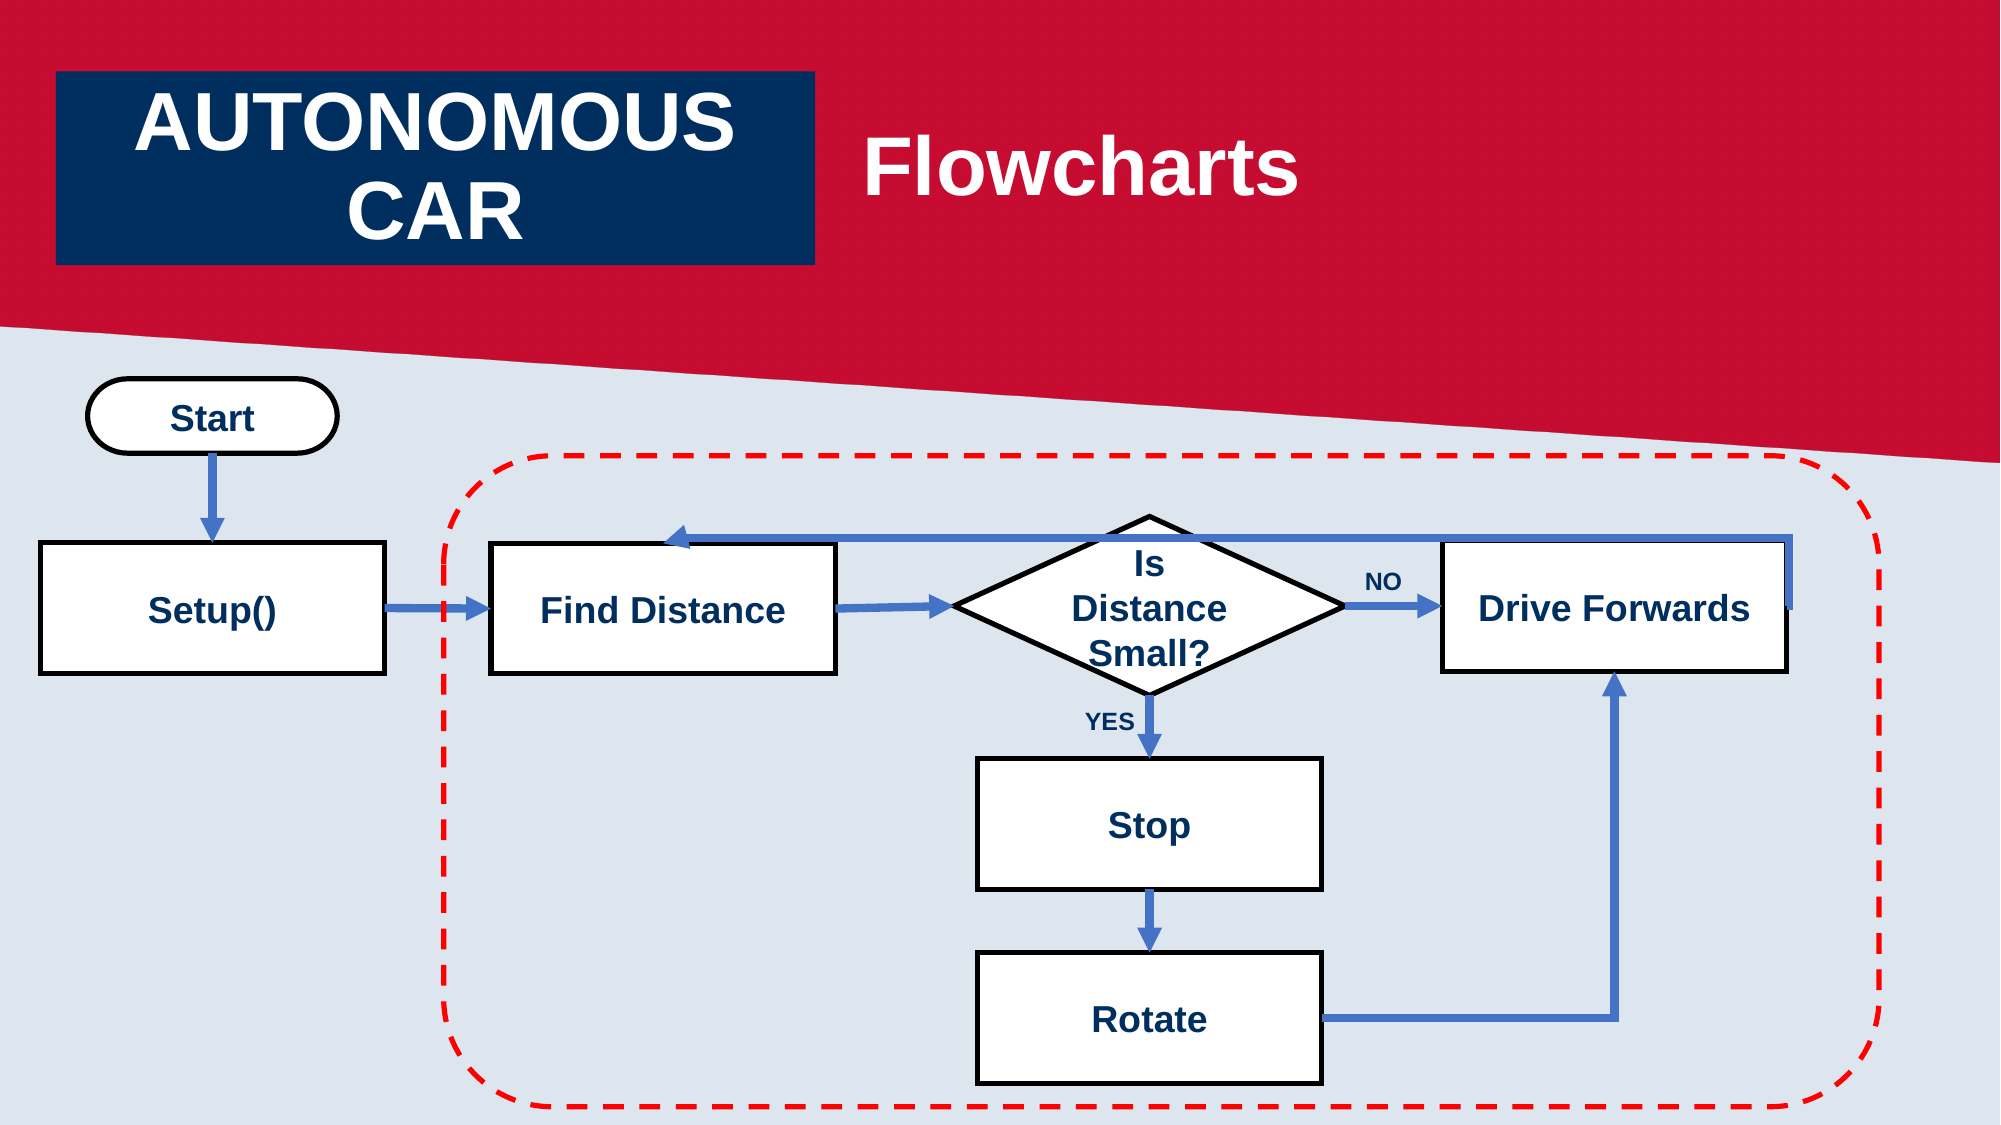

AUTONOMOUS CAR
Flowcharts
Start

Is Distance Small?
Drive Forwards
Setup()
Find Distance
NO
YES
Stop
Rotate